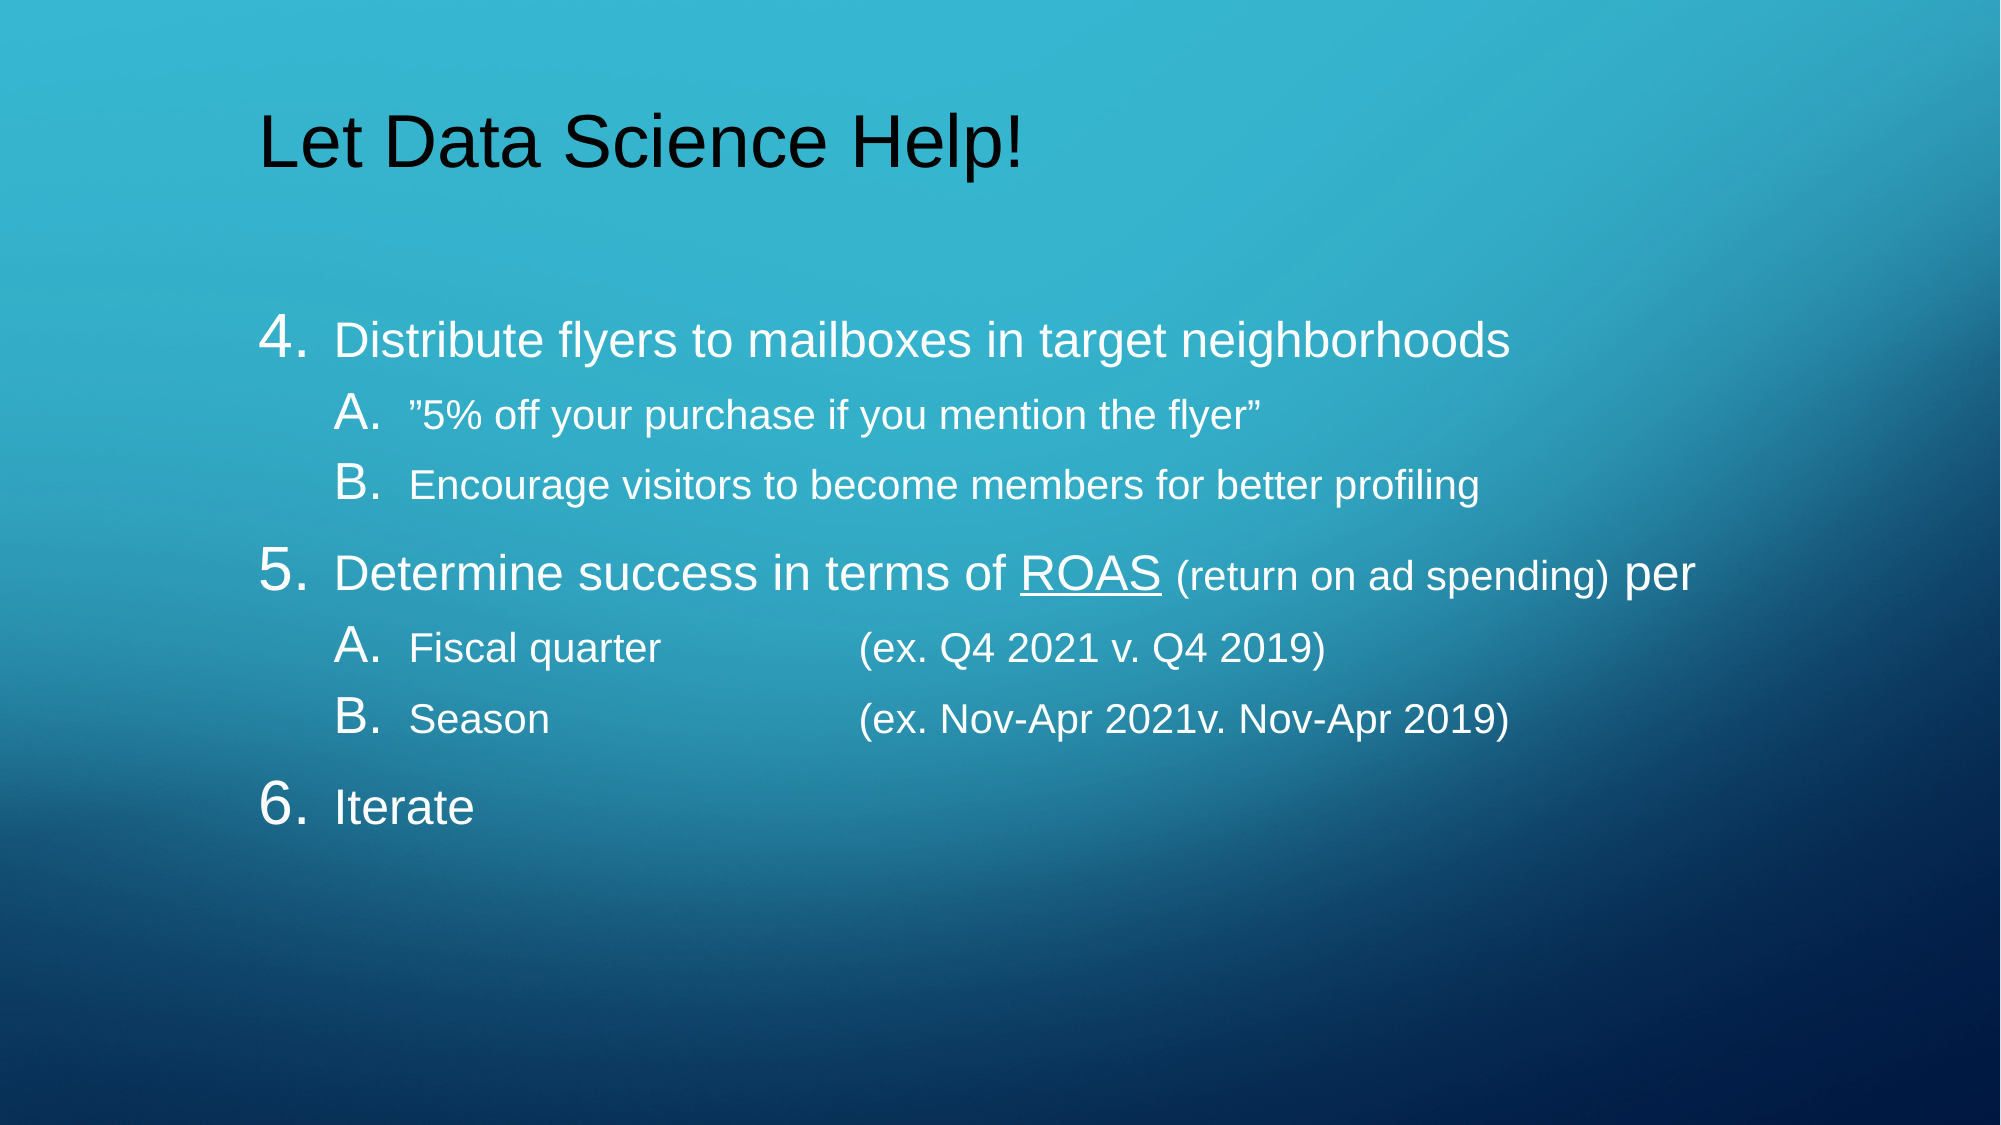

# Let Data Science Help!
Distribute flyers to mailboxes in target neighborhoods
”5% off your purchase if you mention the flyer”
Encourage visitors to become members for better profiling
Determine success in terms of ROAS (return on ad spending) per
Fiscal quarter 		(ex. Q4 2021 v. Q4 2019)
Season			(ex. Nov-Apr 2021v. Nov-Apr 2019)
Iterate